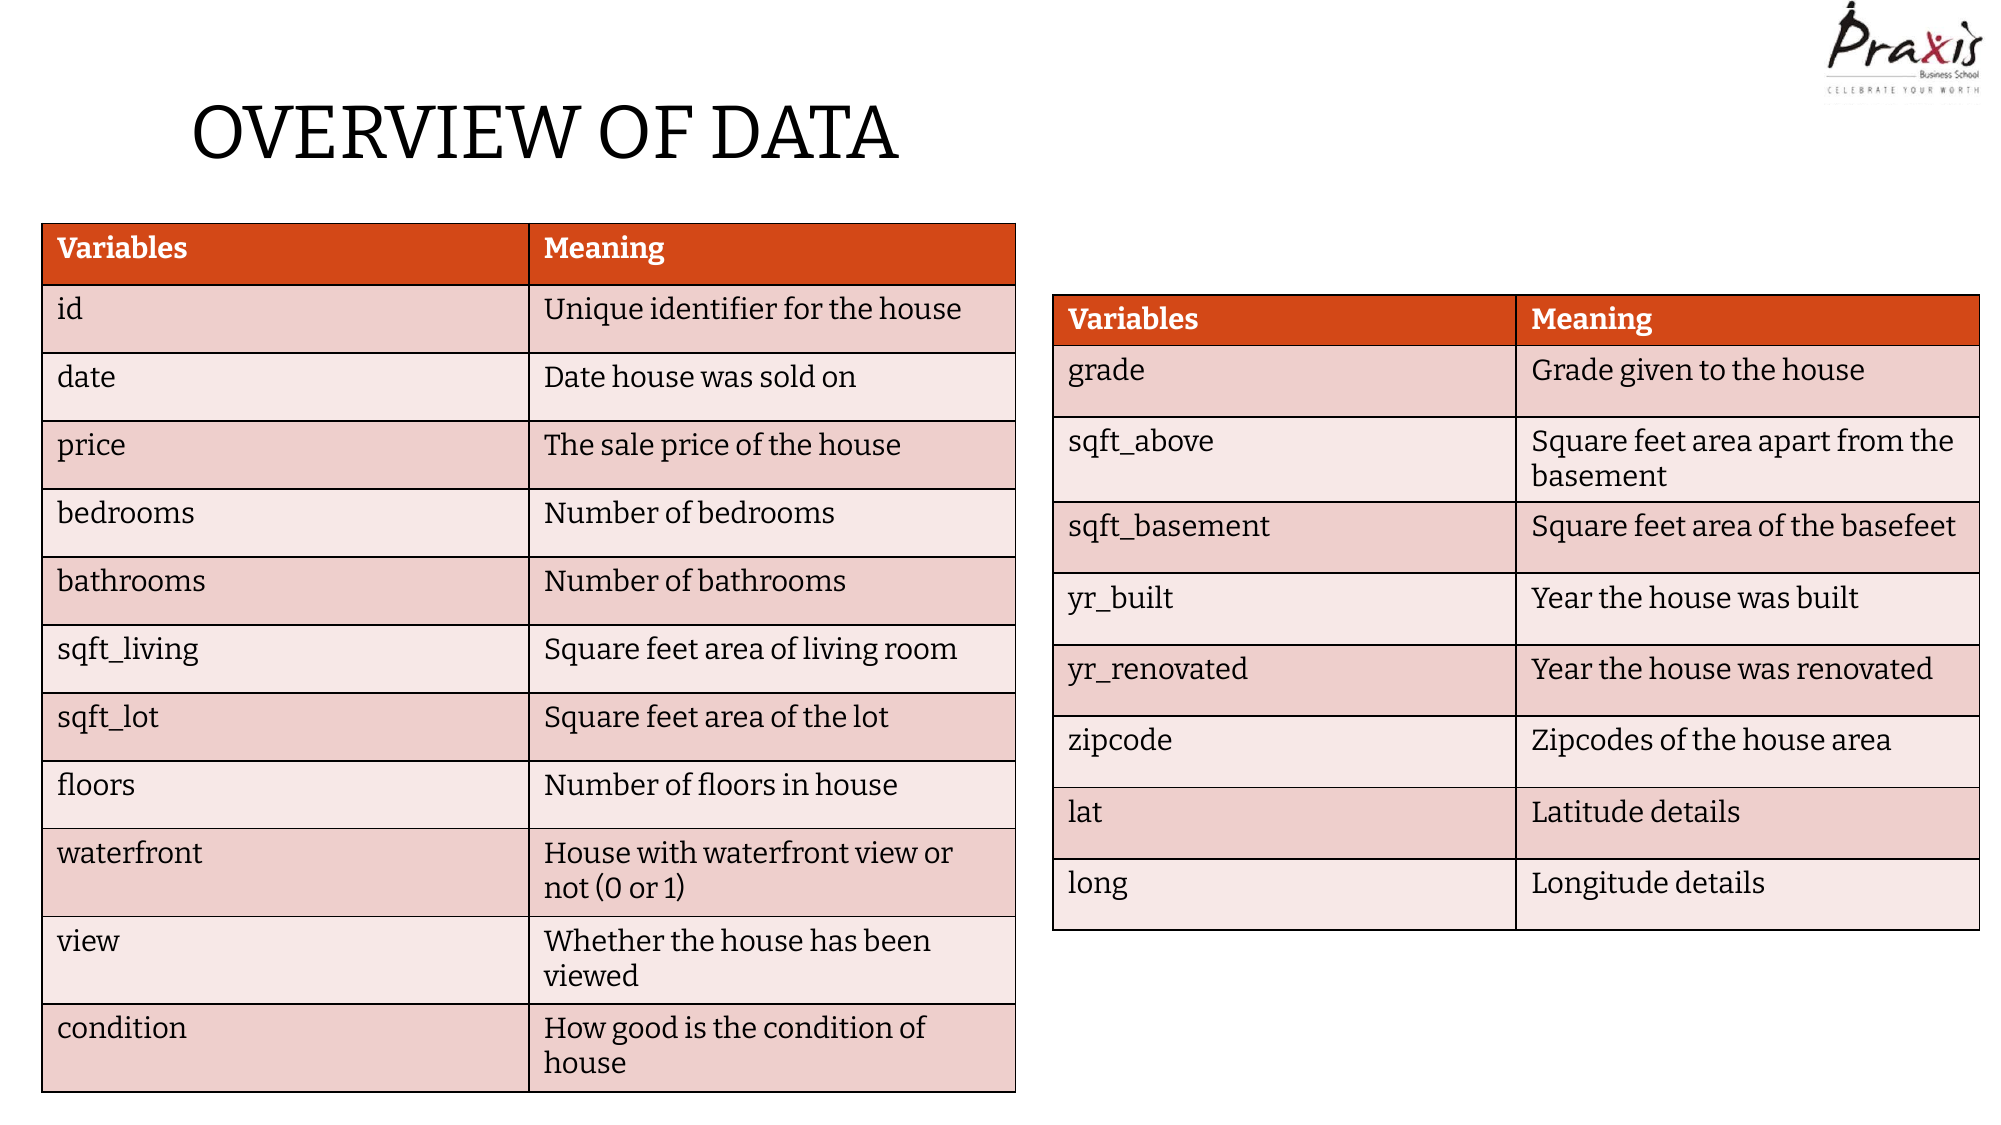

# Overview of DAta
| Variables | Meaning |
| --- | --- |
| id | Unique identifier for the house |
| date | Date house was sold on |
| price | The sale price of the house |
| bedrooms | Number of bedrooms |
| bathrooms | Number of bathrooms |
| sqft\_living | Square feet area of living room |
| sqft\_lot | Square feet area of the lot |
| floors | Number of floors in house |
| waterfront | House with waterfront view or not (0 or 1) |
| view | Whether the house has been viewed |
| condition | How good is the condition of house |
| Variables | Meaning |
| --- | --- |
| grade | Grade given to the house |
| sqft\_above | Square feet area apart from the basement |
| sqft\_basement | Square feet area of the basefeet |
| yr\_built | Year the house was built |
| yr\_renovated | Year the house was renovated |
| zipcode | Zipcodes of the house area |
| lat | Latitude details |
| long | Longitude details |